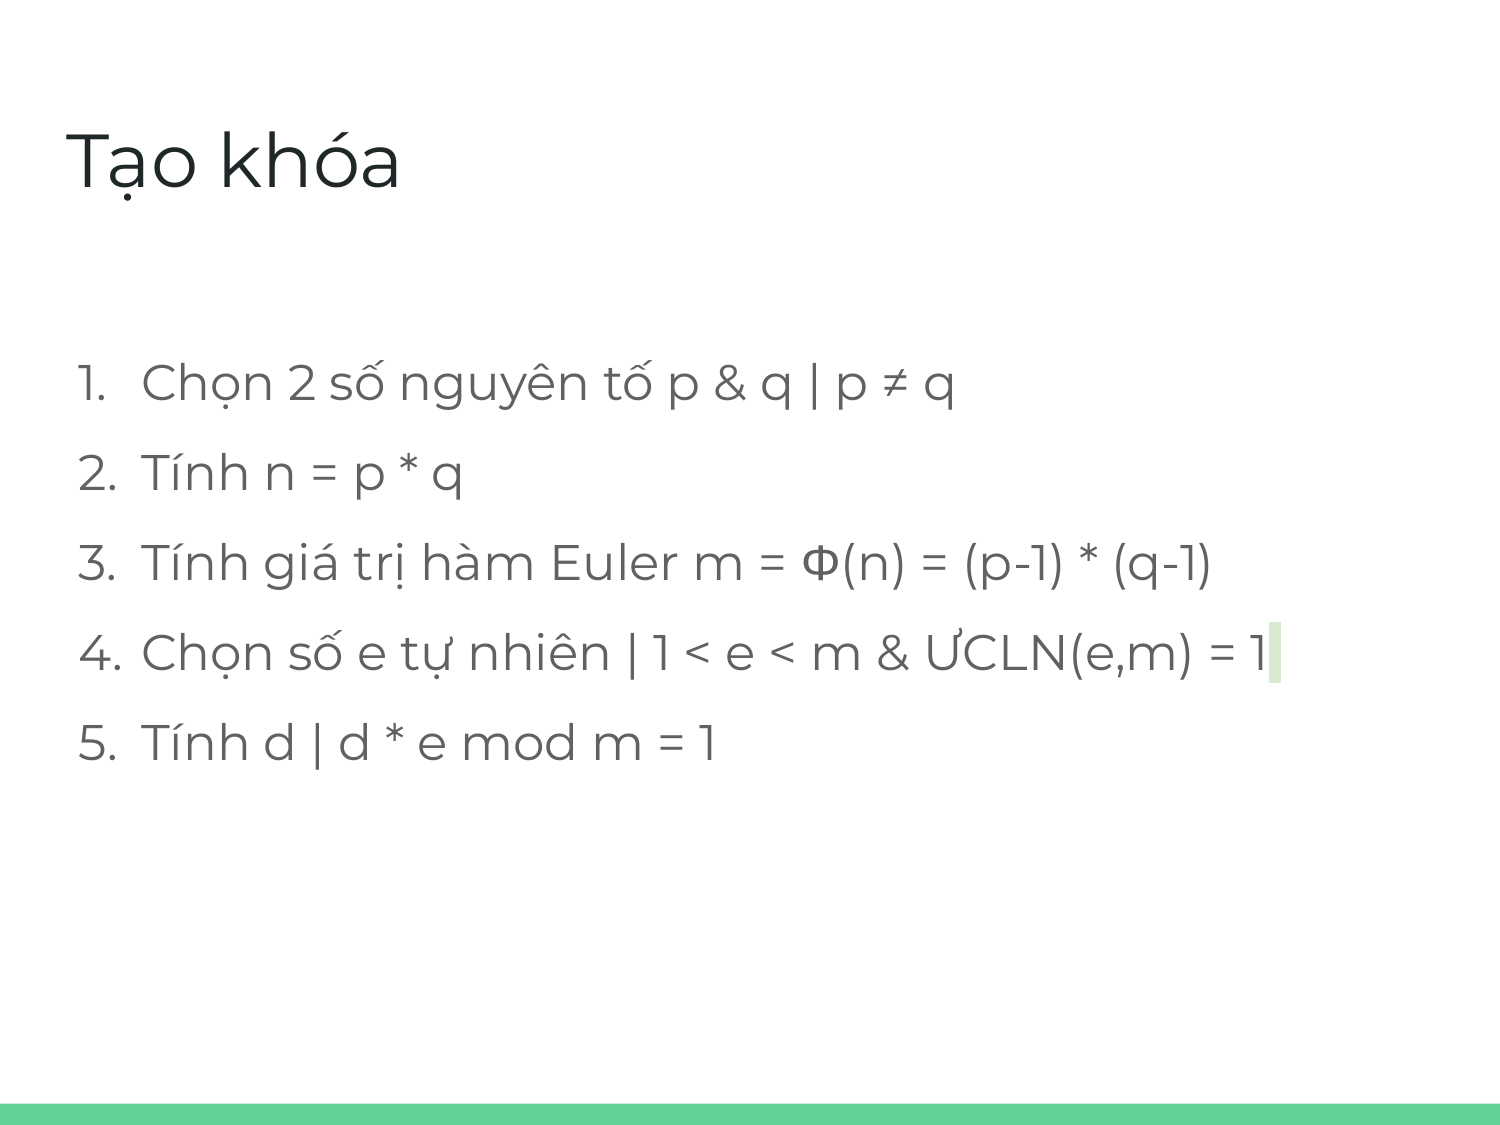

# Tạo khóa
Chọn 2 số nguyên tố p & q | p ≠ q
Tính n = p * q
Tính giá trị hàm Euler m = Φ(n) = (p-1) * (q-1)
Chọn số e tự nhiên | 1 < e < m & ƯCLN(e,m) = 1
Tính d | d * e mod m = 1